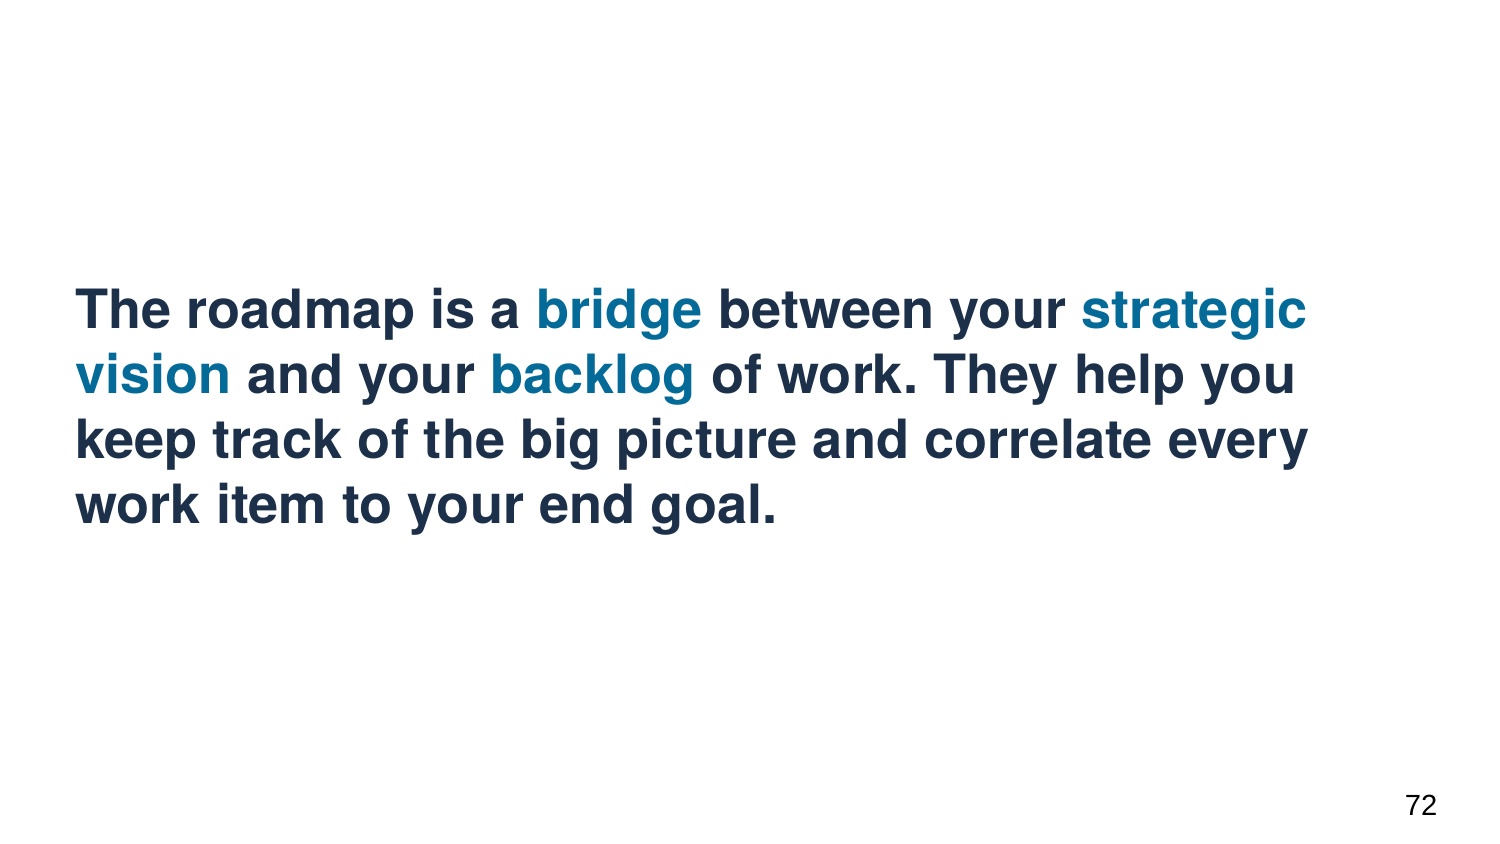

# The roadmap is a bridge between your strategic vision and your backlog of work. They help you keep track of the big picture and correlate every work item to your end goal.
72